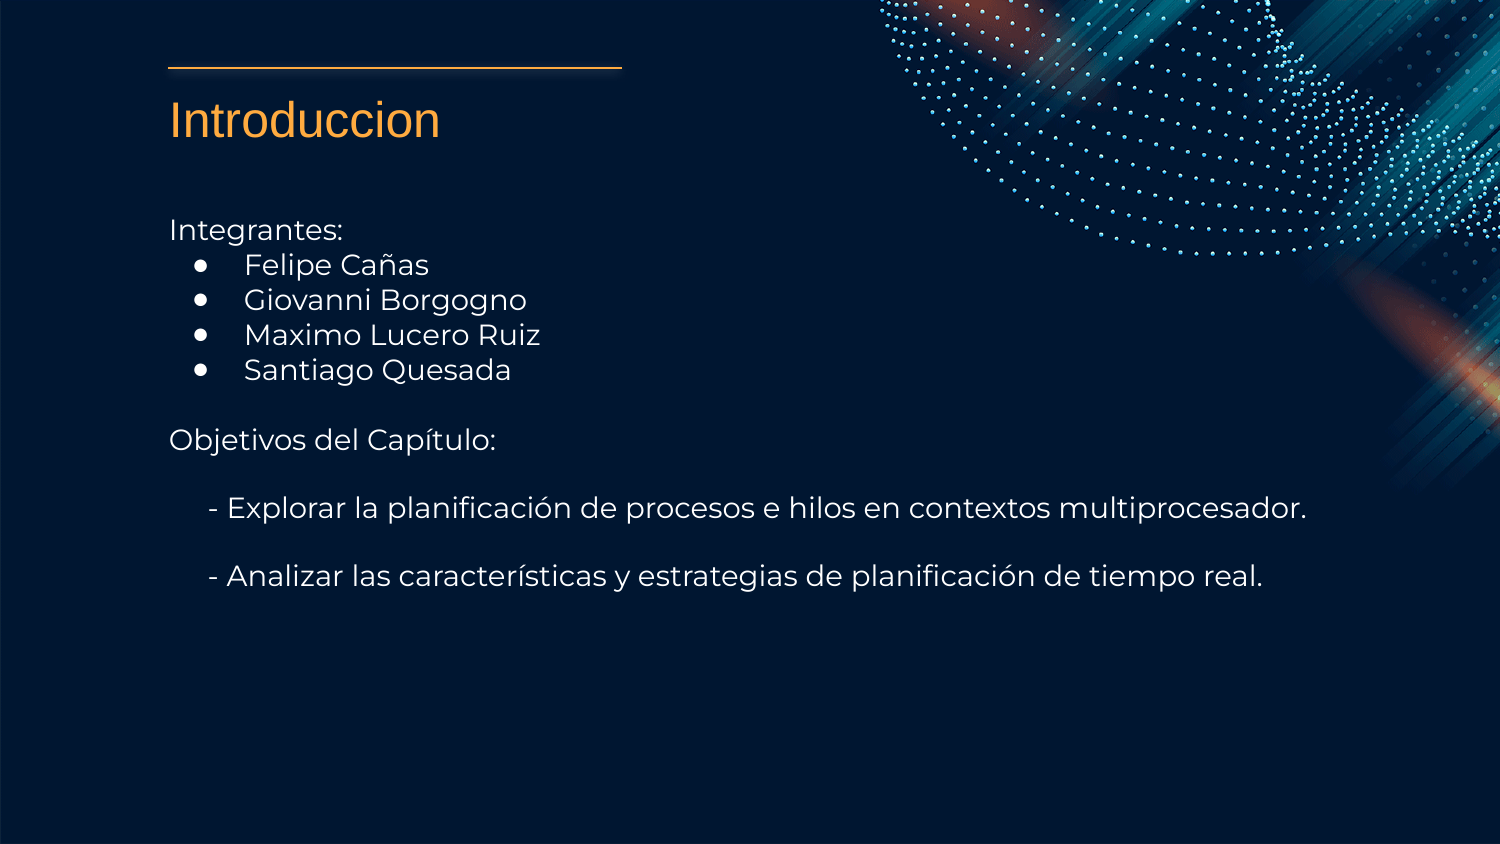

# Introduccion
Integrantes:
Felipe Cañas
Giovanni Borgogno
Maximo Lucero Ruiz
Santiago Quesada

Objetivos del Capítulo:
     - Explorar la planificación de procesos e hilos en contextos multiprocesador.
     - Analizar las características y estrategias de planificación de tiempo real.